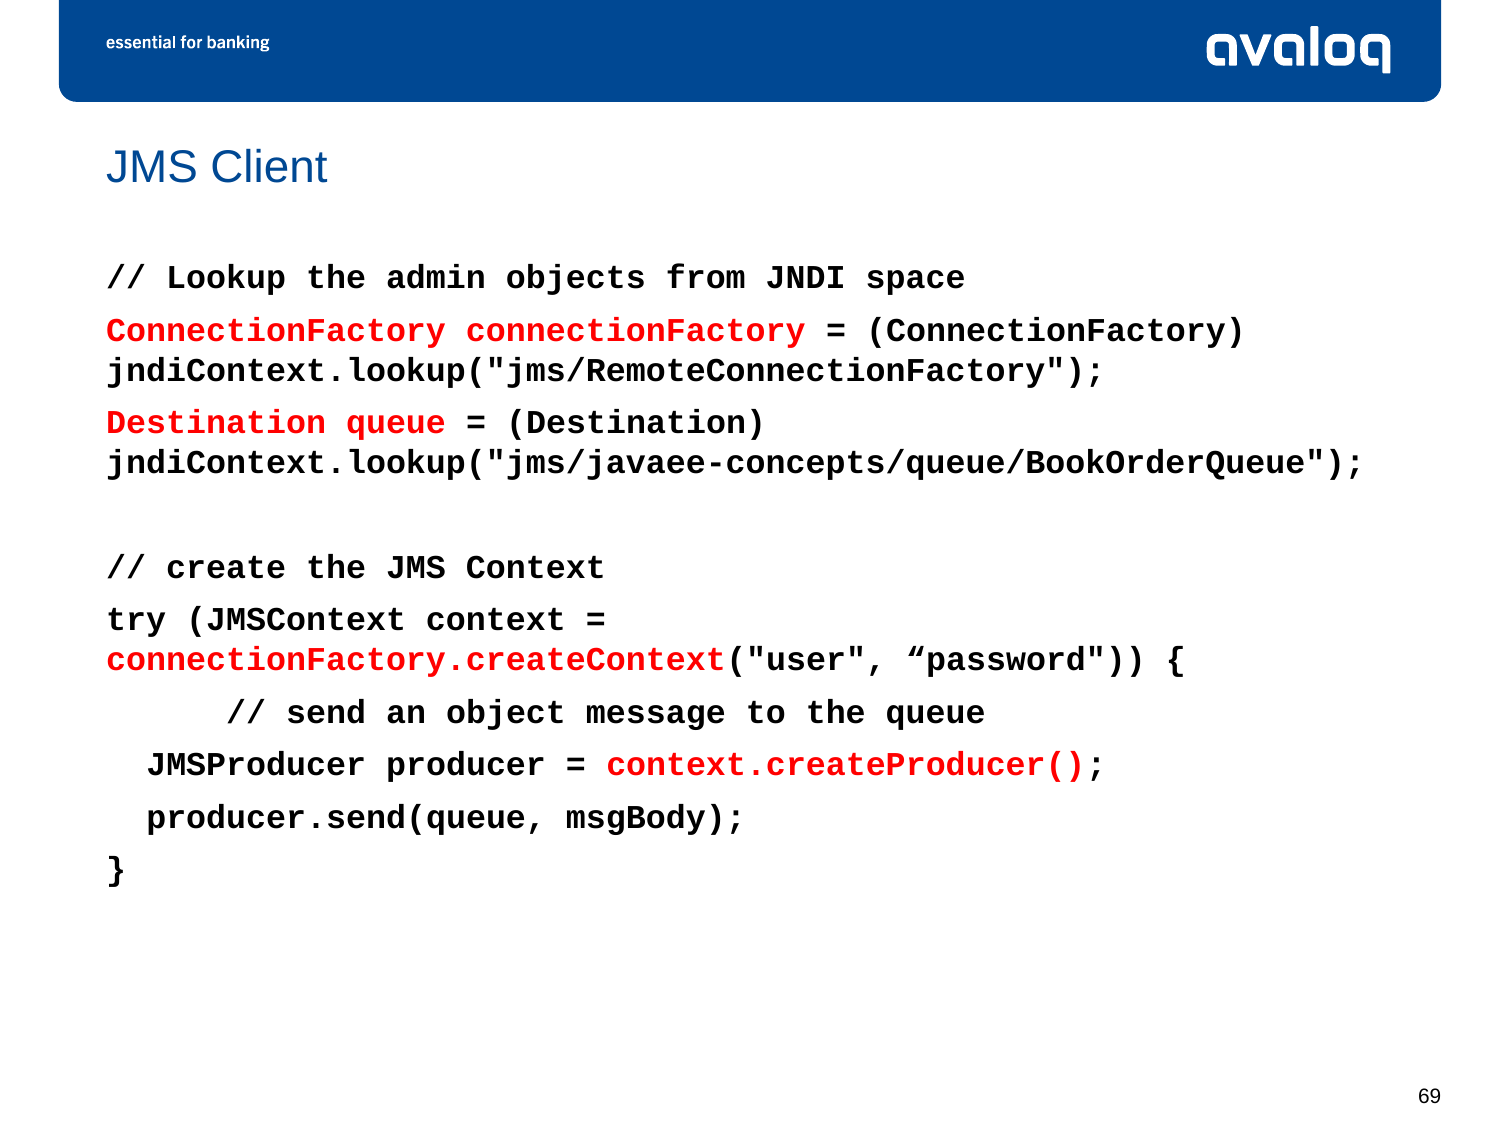

# JMS Client
// Lookup the admin objects from JNDI space
ConnectionFactory connectionFactory = (ConnectionFactory) jndiContext.lookup("jms/RemoteConnectionFactory");
Destination queue = (Destination) jndiContext.lookup("jms/javaee-concepts/queue/BookOrderQueue");

// create the JMS Context
try (JMSContext context = connectionFactory.createContext("user", “password")) {
      // send an object message to the queue
  JMSProducer producer = context.createProducer();
  producer.send(queue, msgBody);
}
69